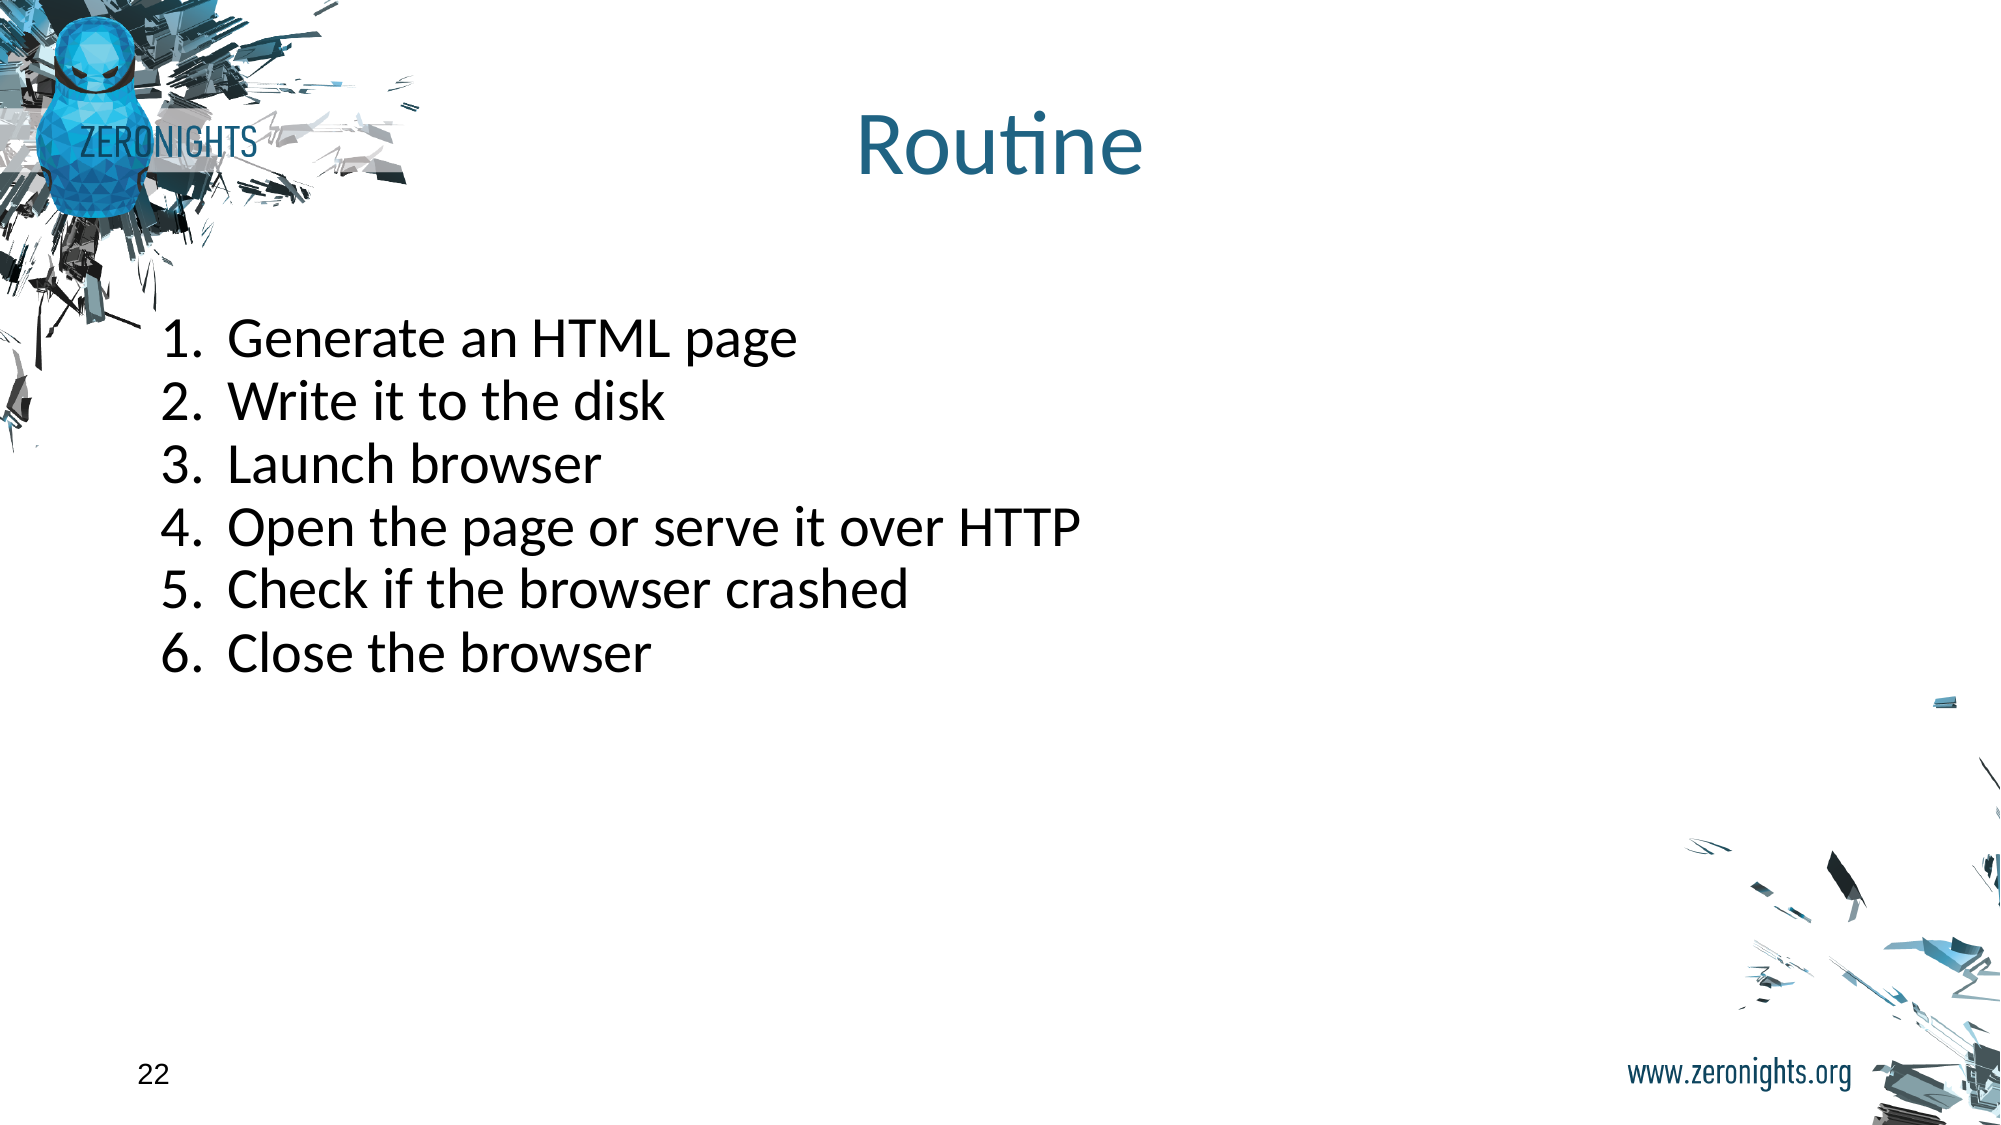

# Routine
Generate an HTML page
Write it to the disk
Launch browser
Open the page or serve it over HTTP
Check if the browser crashed
Close the browser
22